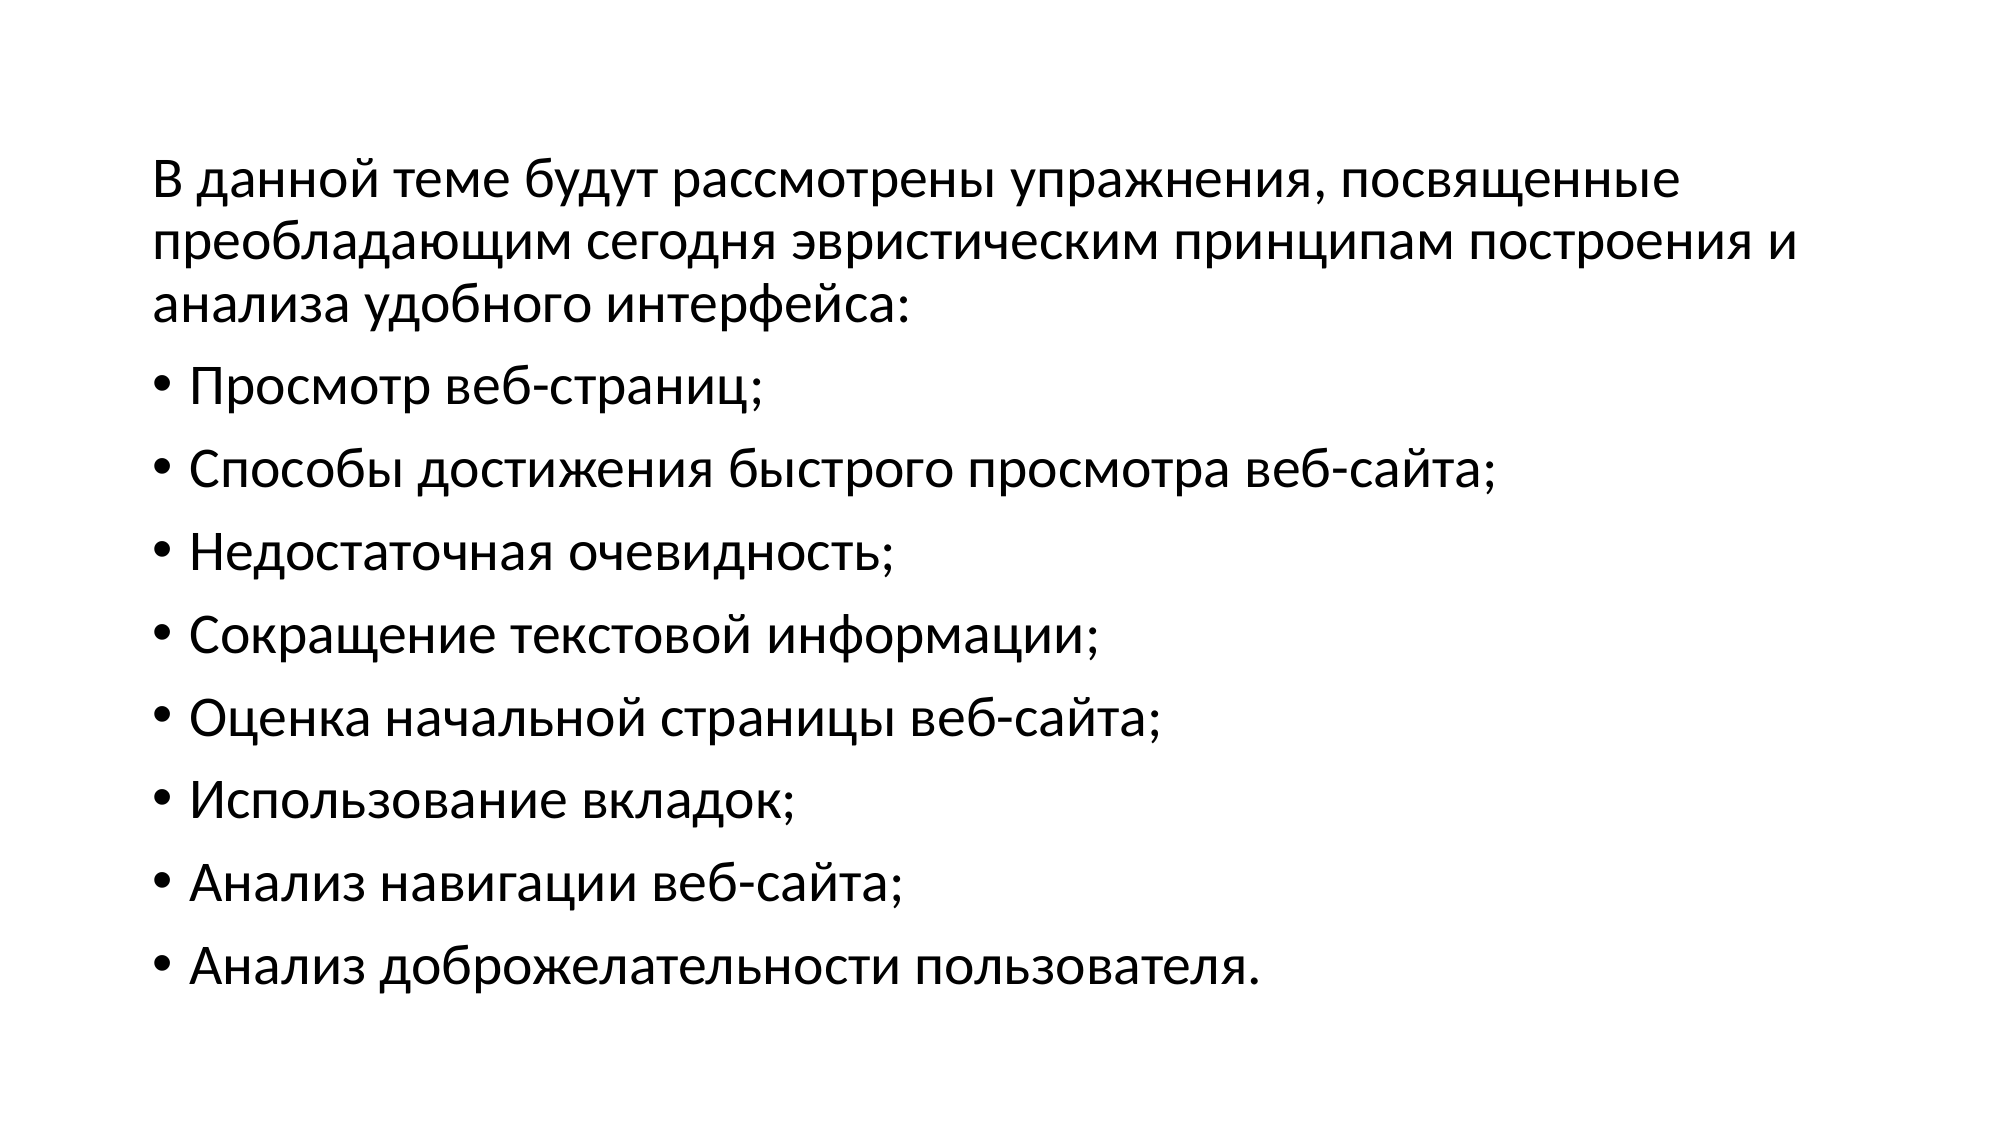

В данной теме будут рассмотрены упражнения, посвященные преобладающим сегодня эвристическим принципам построения и анализа удобного интерфейса:
Просмотр веб-страниц;
Способы достижения быстрого просмотра веб-сайта;
Недостаточная очевидность;
Сокращение текстовой информации;
Оценка начальной страницы веб-сайта;
Использование вкладок;
Анализ навигации веб-сайта;
Анализ доброжелательности пользователя.